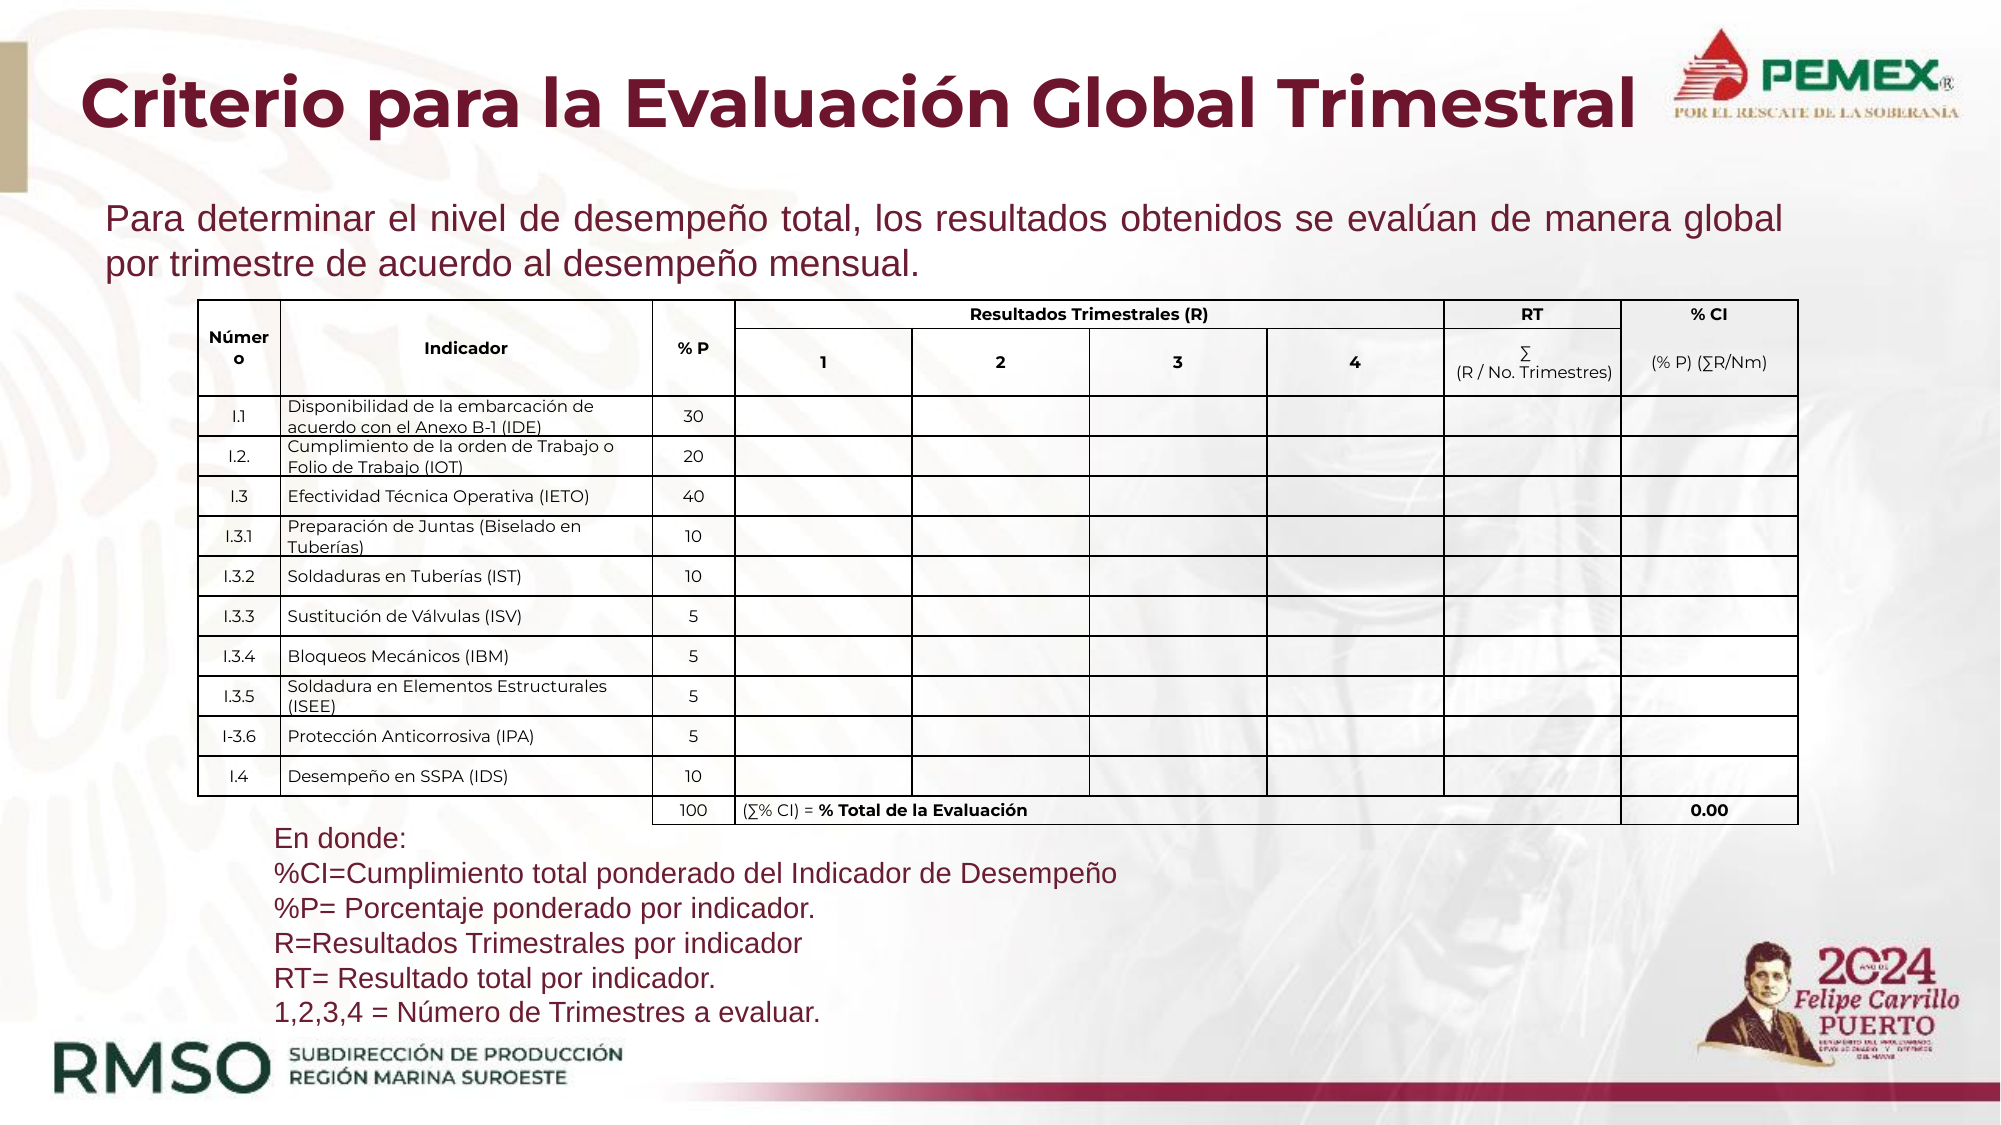

Criterio para la Evaluación Global Trimestral
Para determinar el nivel de desempeño total, los resultados obtenidos se evalúan de manera global por trimestre de acuerdo al desempeño mensual.
| Número | Indicador | % P | Resultados Trimestrales (R) |  |  |  | RT | % CI |
| --- | --- | --- | --- | --- | --- | --- | --- | --- |
|  |  |  | 1 | 2 | 3 | 4 | ∑ (R / No. Trimestres) | (% P) (∑R/Nm) |
| I.1 | Disponibilidad de la embarcación de acuerdo con el Anexo B-1 (IDE) | 30 |  |  |  |  |  |  |
| I.2. | Cumplimiento de la orden de Trabajo o Folio de Trabajo (IOT) | 20 |  |  |  |  |  |  |
| I.3 | Efectividad Técnica Operativa (IETO) | 40 |  |  |  |  |  |  |
| I.3.1 | Preparación de Juntas (Biselado en Tuberías) | 10 |  |  |  |  |  |  |
| I.3.2 | Soldaduras en Tuberías (IST) | 10 |  |  |  |  |  |  |
| I.3.3 | Sustitución de Válvulas (ISV) | 5 |  |  |  |  |  |  |
| I.3.4 | Bloqueos Mecánicos (IBM) | 5 |  |  |  |  |  |  |
| I.3.5 | Soldadura en Elementos Estructurales (ISEE) | 5 |  |  |  |  |  |  |
| I-3.6 | Protección Anticorrosiva (IPA) | 5 |  |  |  |  |  |  |
| I.4 | Desempeño en SSPA (IDS) | 10 |  |  |  |  |  |  |
|  |  | 100 | (∑% CI) = % Total de la Evaluación |  |  |  |  | 0.00 |
En donde:
%CI=Cumplimiento total ponderado del Indicador de Desempeño
%P= Porcentaje ponderado por indicador.
R=Resultados Trimestrales por indicador
RT= Resultado total por indicador.
1,2,3,4 = Número de Trimestres a evaluar.